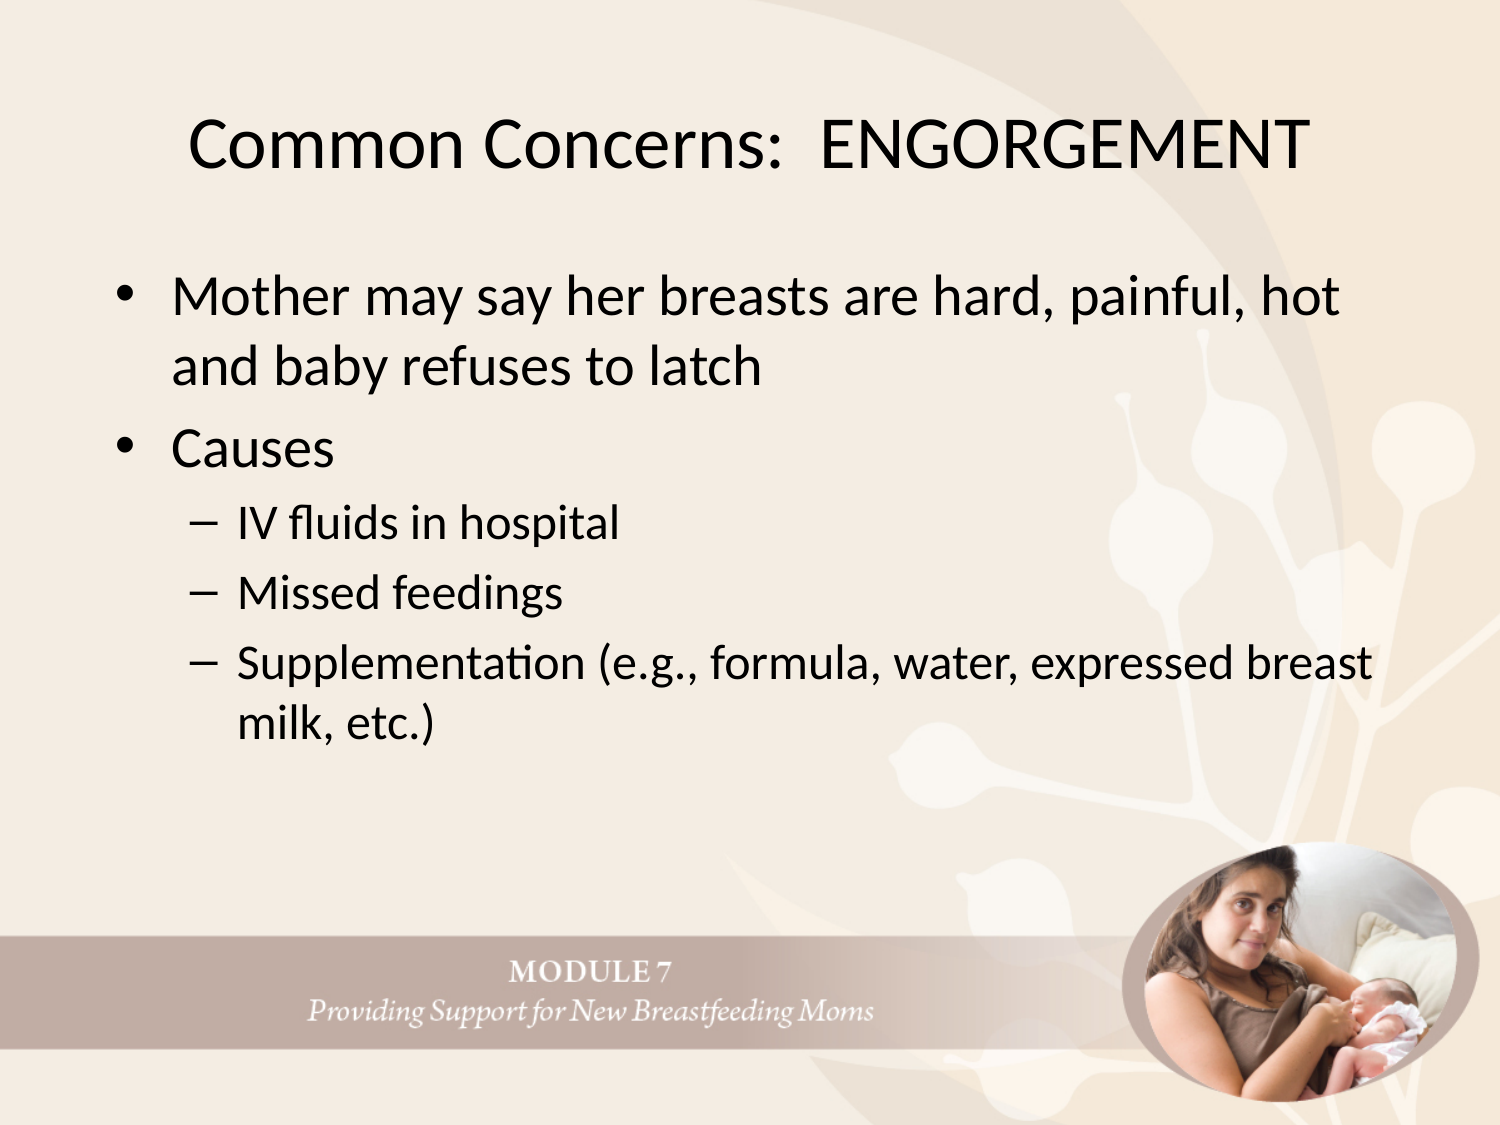

# Common Concerns:  ENGORGEMENT
Mother may say her breasts are hard, painful, hot and baby refuses to latch
Causes
IV fluids in hospital
Missed feedings
Supplementation (e.g., formula, water, expressed breast milk, etc.)